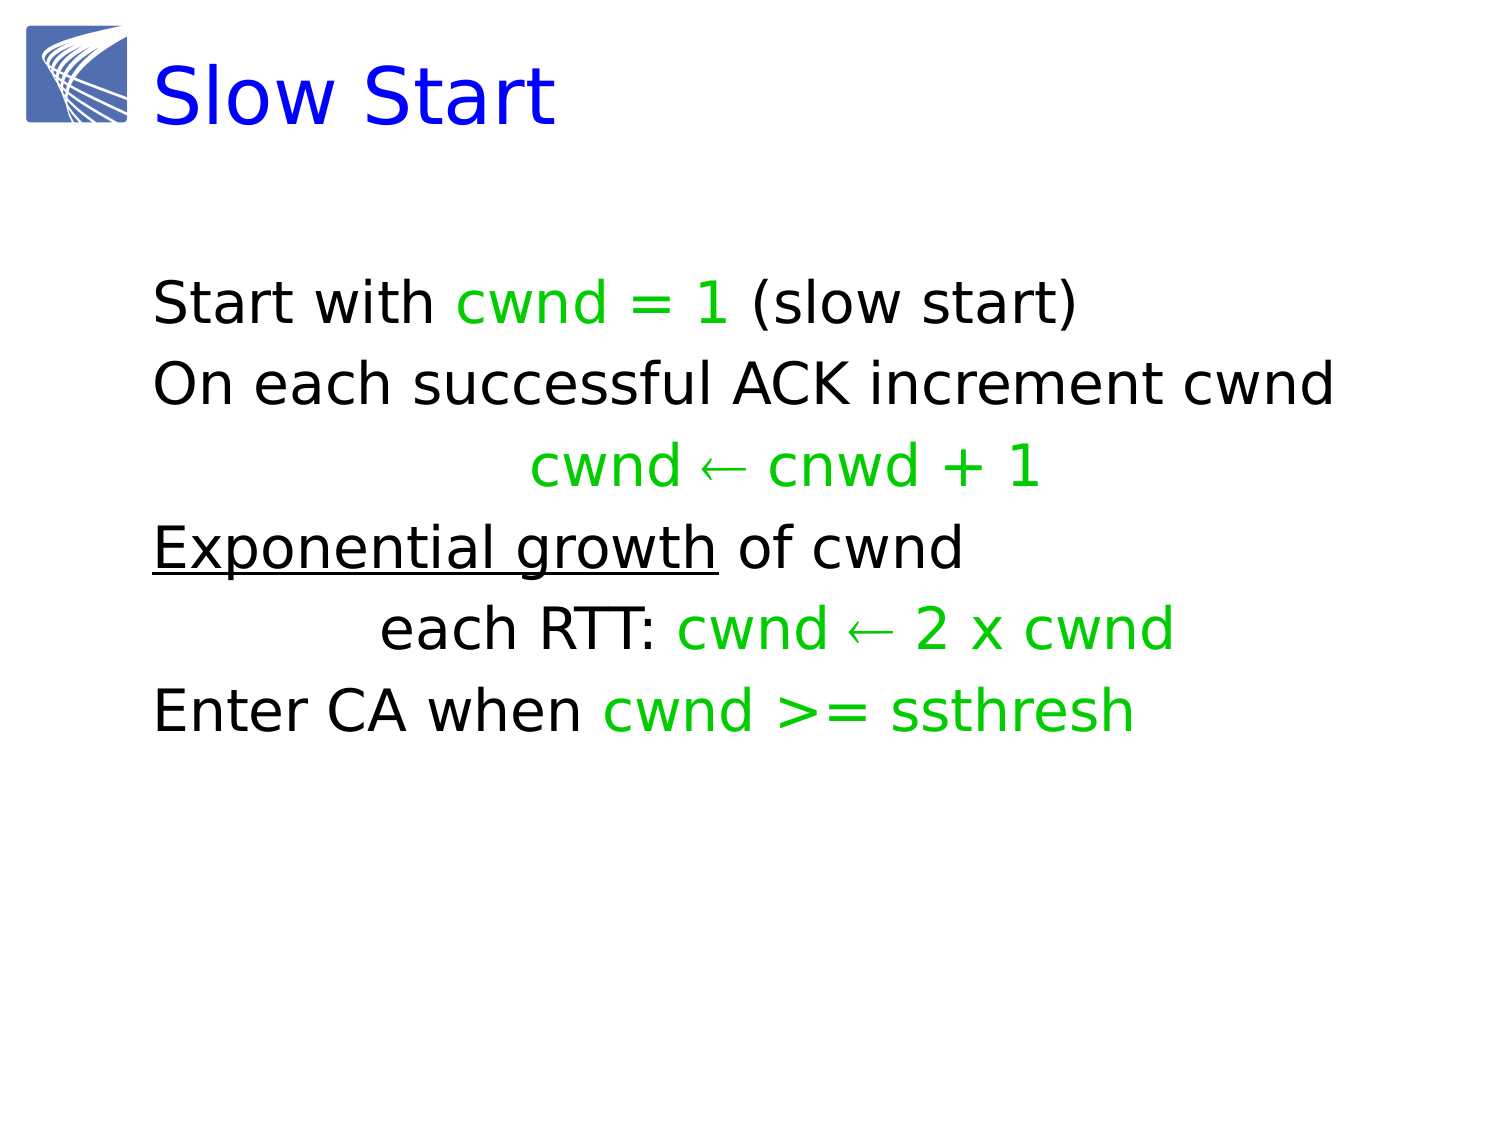

# Slow Start
Start with cwnd = 1 (slow start)
On each successful ACK increment cwnd
			cwnd ← cnwd + 1
Exponential growth of cwnd
		each RTT: cwnd ← 2 x cwnd
Enter CA when cwnd >= ssthresh